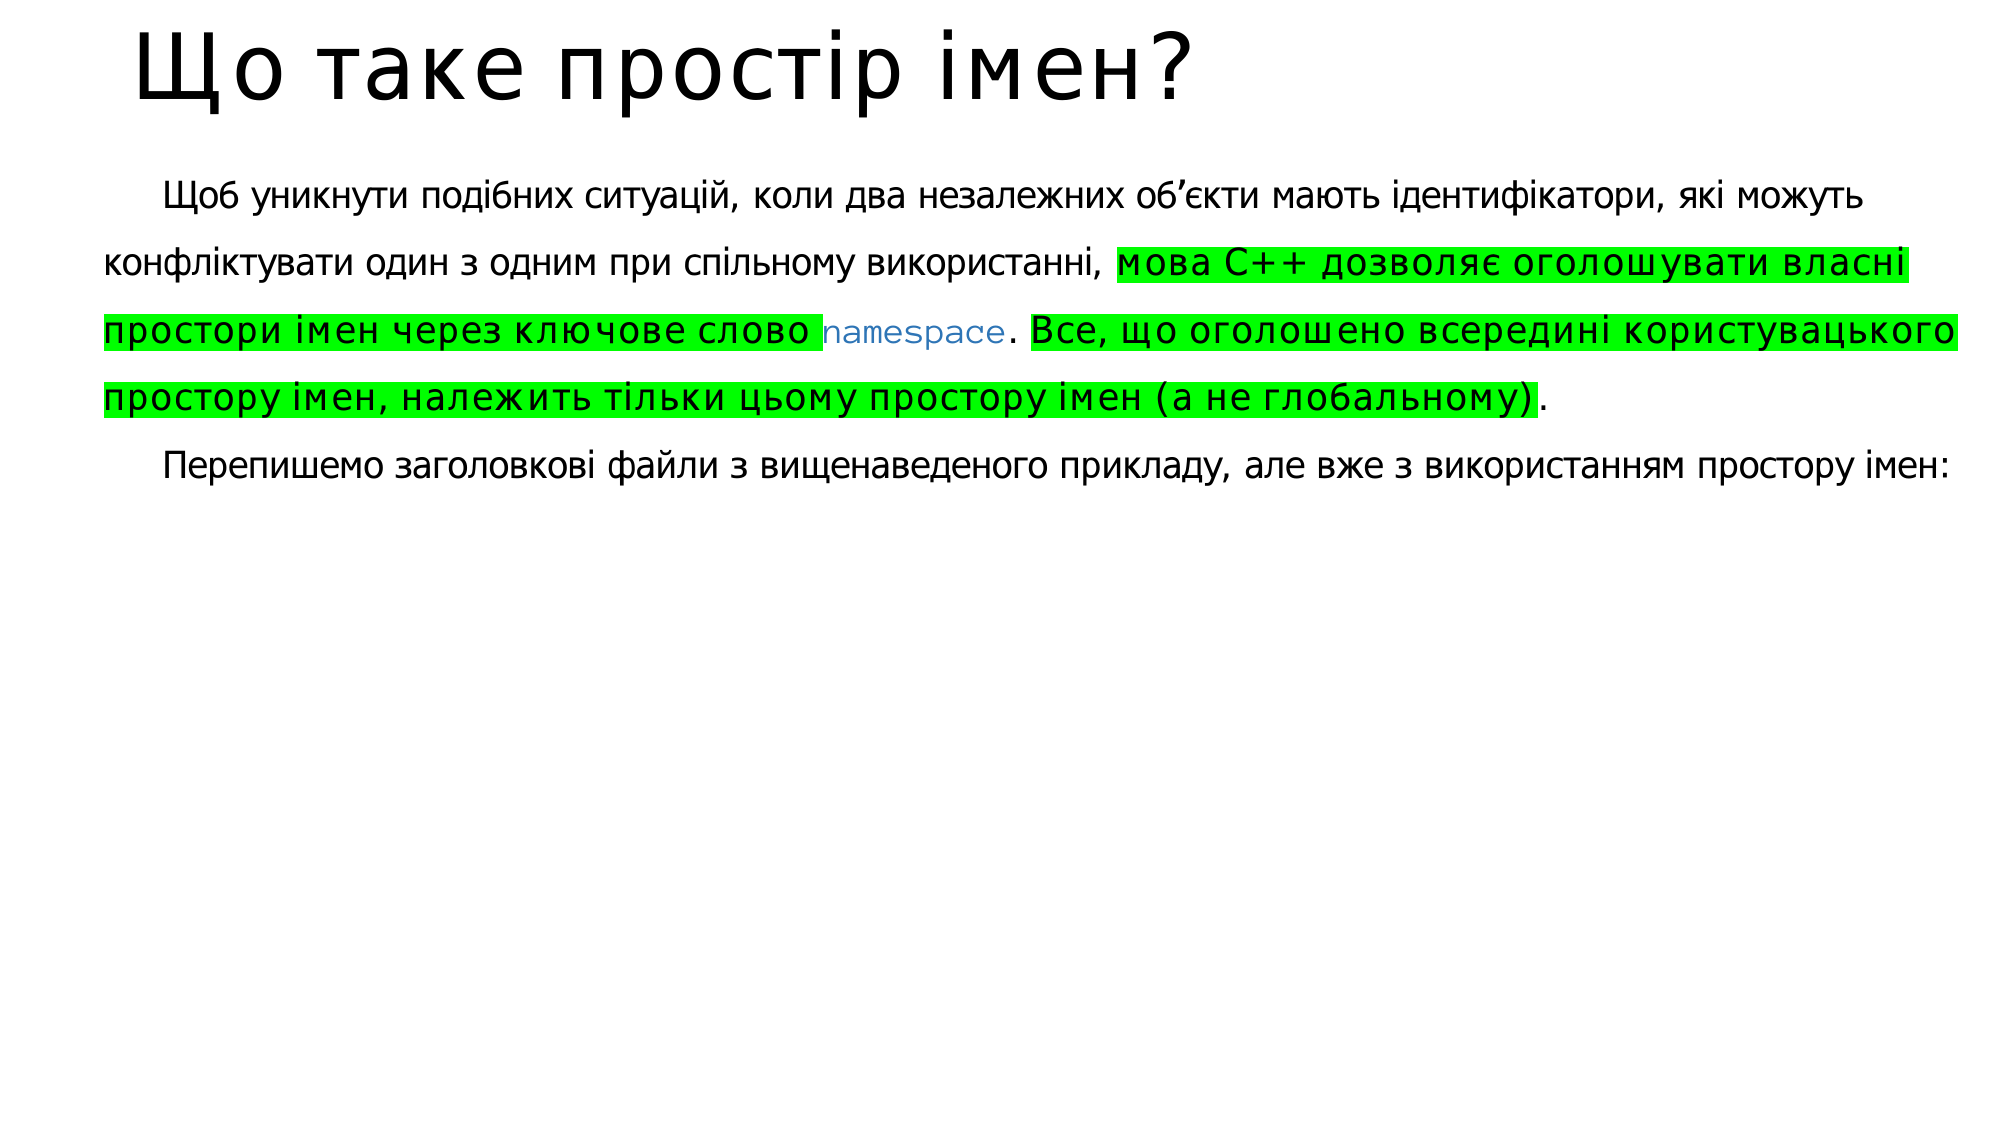

# Що таке простір імен?
Щоб уникнути подібних ситуацій, коли два незалежних об’єкти мають ідентифікатори, які можуть конфліктувати один з одним при спільному використанні, мова C++ дозволяє оголошувати власні простори імен через ключове слово namespace. Все, що оголошено всередині користувацького простору імен, належить тільки цьому простору імен (а не глобальному).
Перепишемо заголовкові файли з вищенаведеного прикладу, але вже з використанням простору імен: